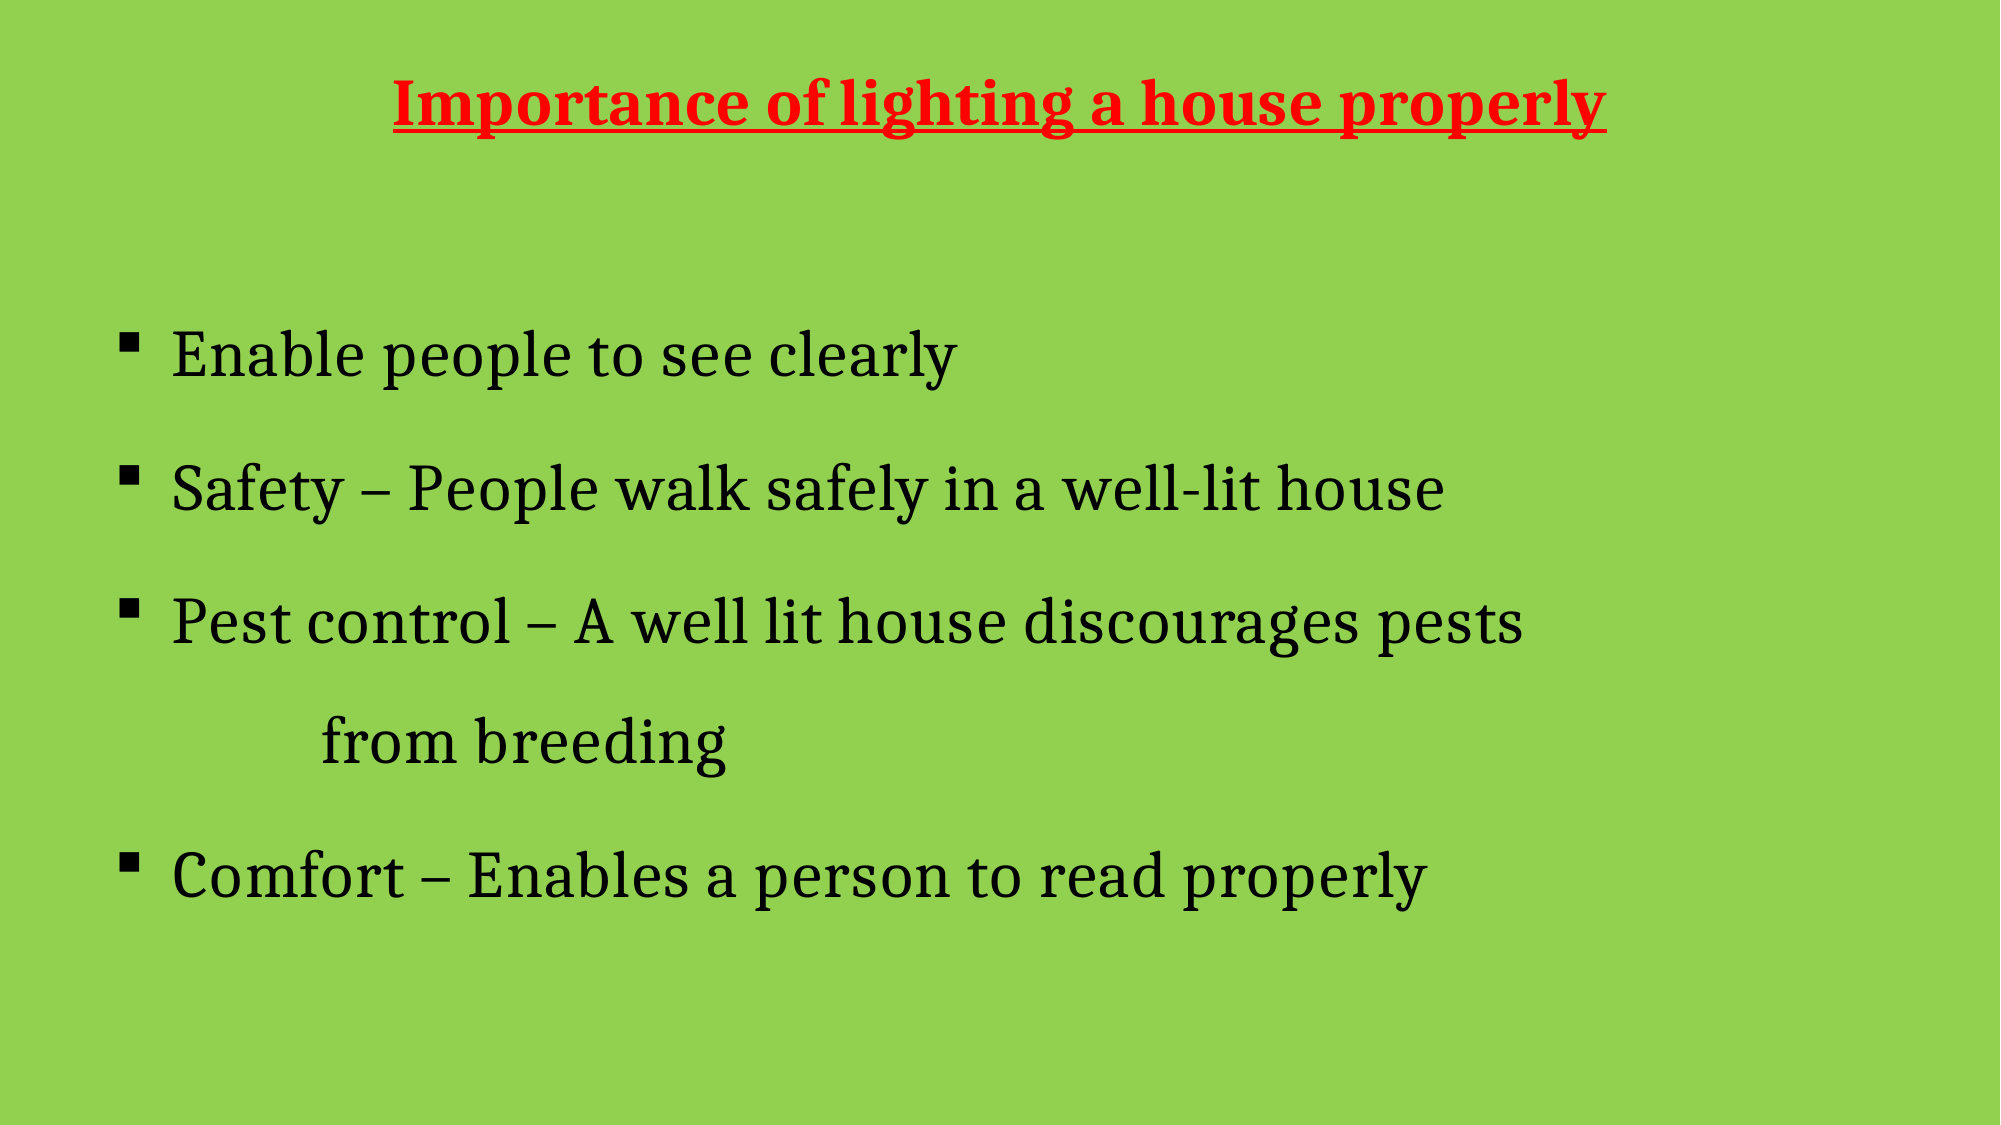

# Importance of lighting a house properly
Enable people to see clearly
Safety – People walk safely in a well-lit house
Pest control – A well lit house discourages pests 			from breeding
Comfort – Enables a person to read properly